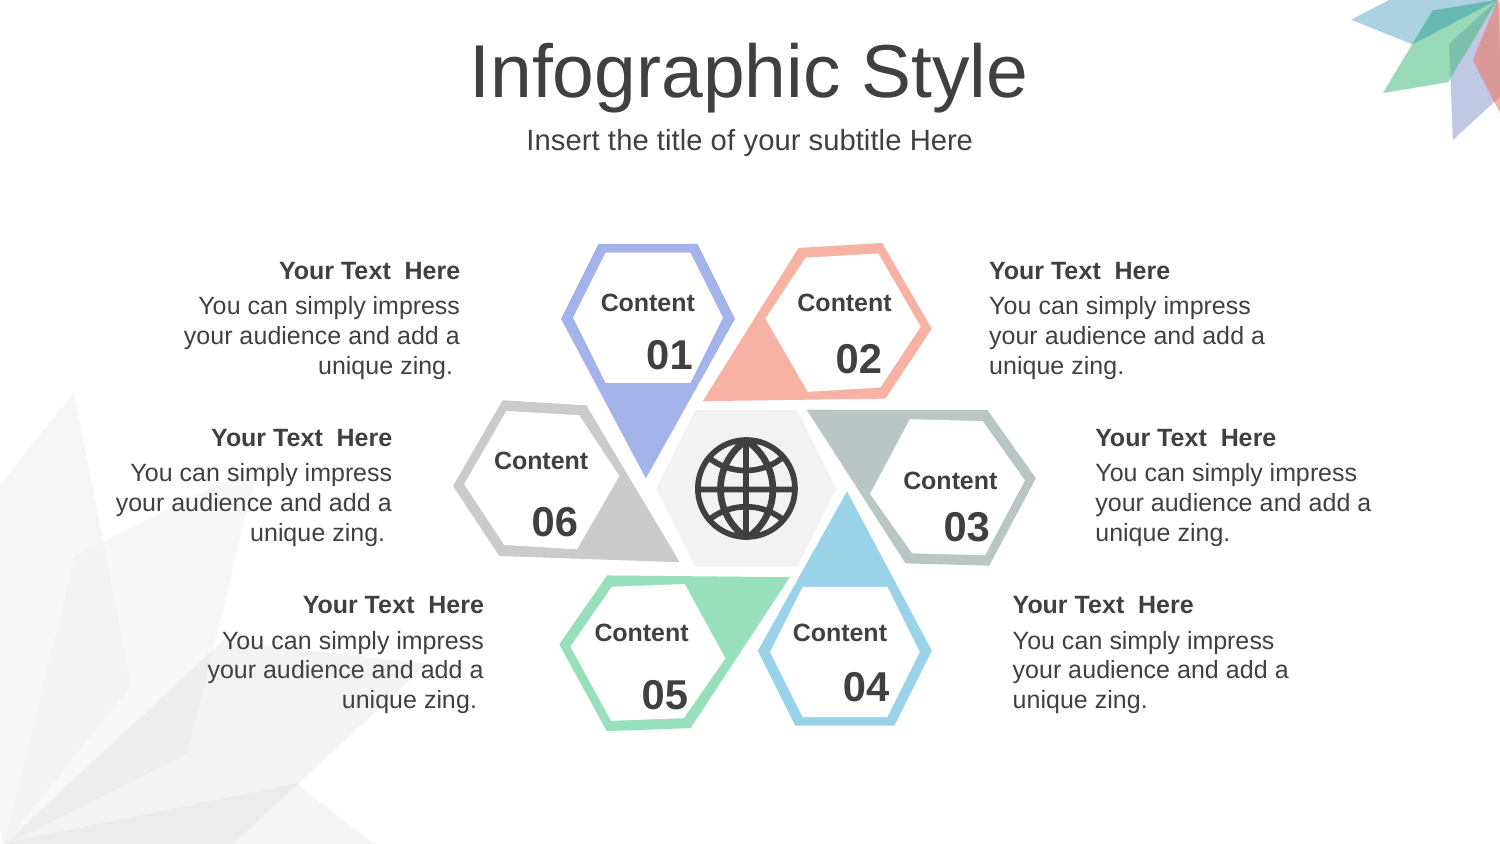

Infographic Style
Insert the title of your subtitle Here

Your Text  Here
You can simply impress your audience and add a unique zing.
Your Text  Here
You can simply impress your audience and add a unique zing.
Content
Content
01
02

Your Text  Here
You can simply impress your audience and add a unique zing.
Your Text  Here
You can simply impress your audience and add a unique zing.

Content
Content
06

03

Your Text  Here
You can simply impress your audience and add a unique zing.
Your Text  Here
You can simply impress your audience and add a unique zing.
Content
Content
04
05